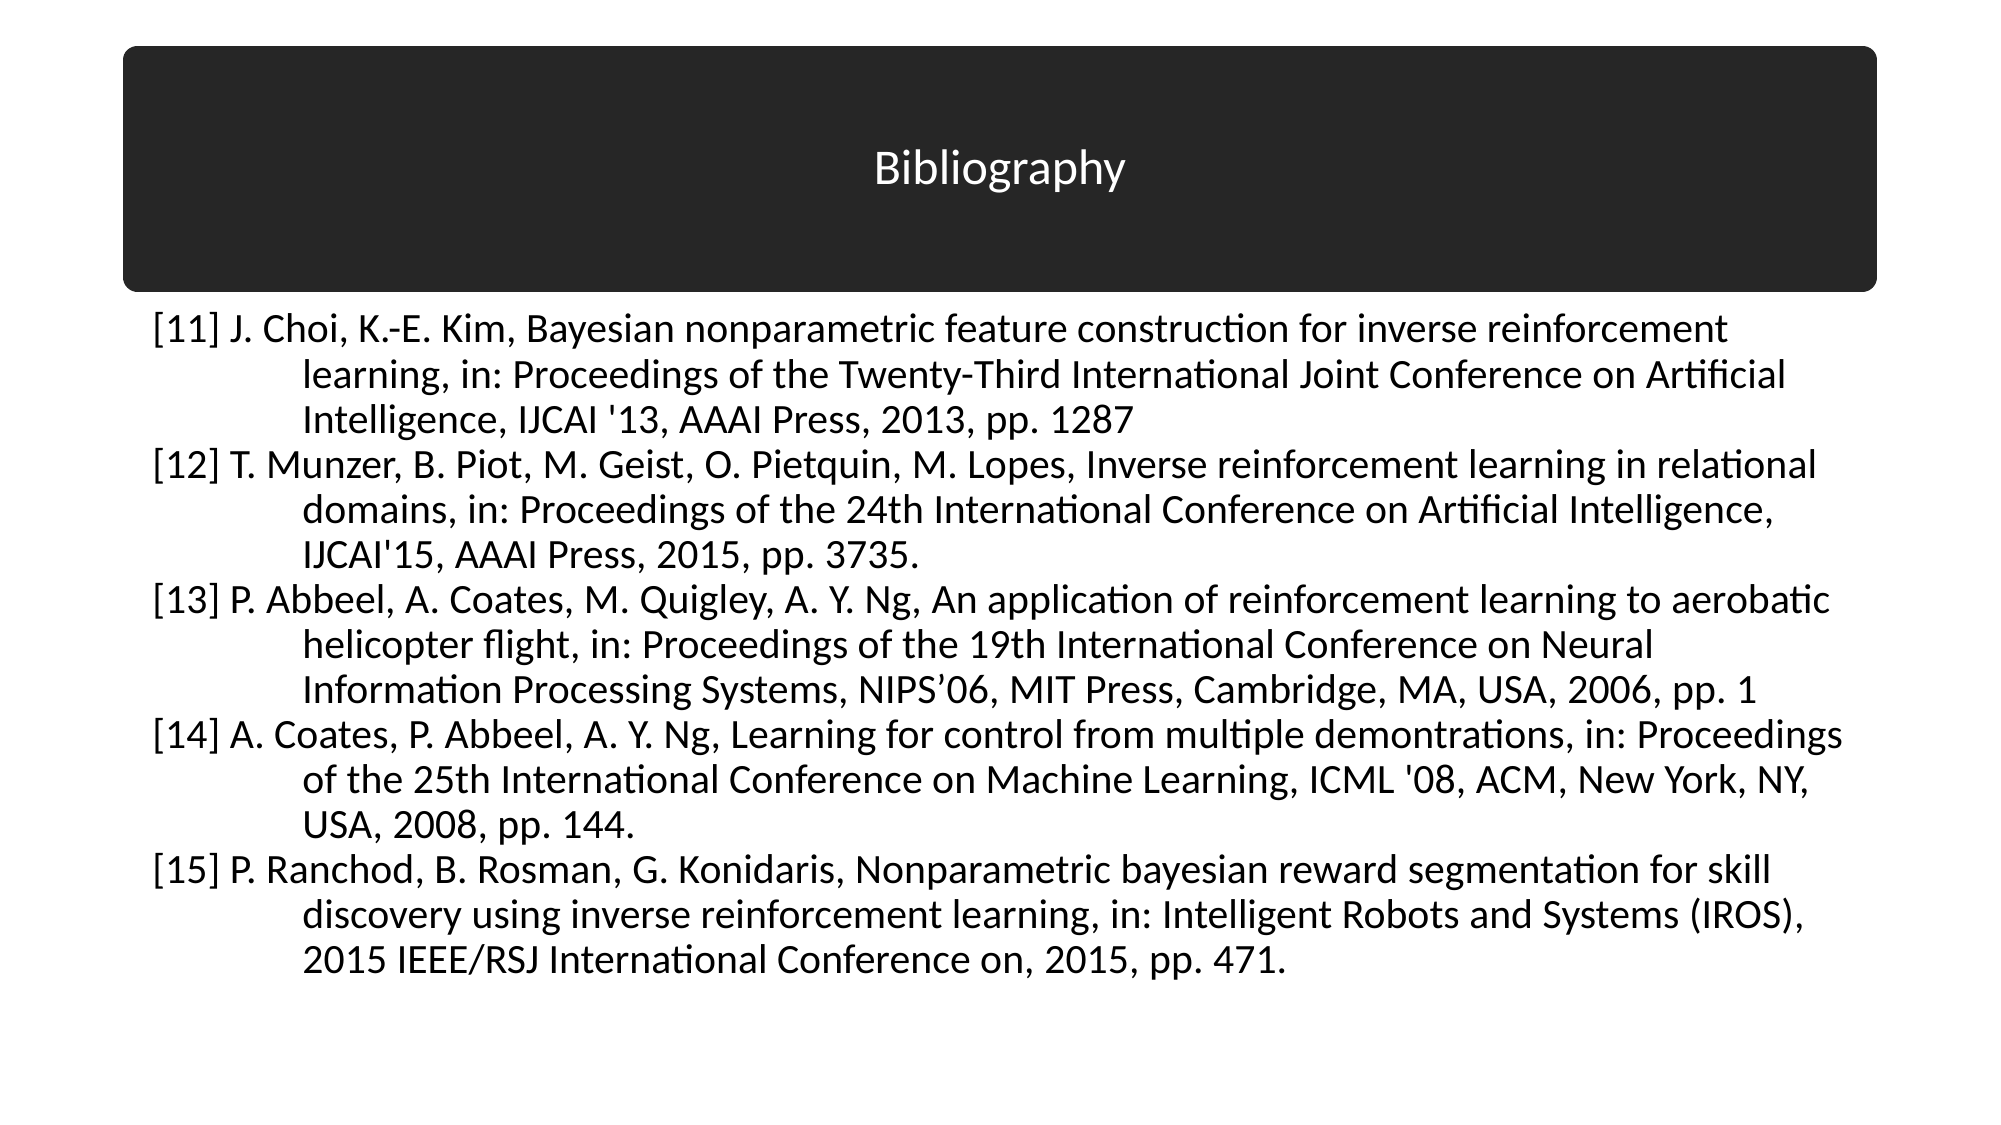

# Bibliography
[11] J. Choi, K.-E. Kim, Bayesian nonparametric feature construction for inverse reinforcement
	learning, in: Proceedings of the Twenty-Third International Joint Conference on Artificial
	Intelligence, IJCAI '13, AAAI Press, 2013, pp. 1287
[12] T. Munzer, B. Piot, M. Geist, O. Pietquin, M. Lopes, Inverse reinforcement learning in relational
	domains, in: Proceedings of the 24th International Conference on Artificial Intelligence,
	IJCAI'15, AAAI Press, 2015, pp. 3735.
[13] P. Abbeel, A. Coates, M. Quigley, A. Y. Ng, An application of reinforcement learning to aerobatic
	helicopter flight, in: Proceedings of the 19th International Conference on Neural
	Information Processing Systems, NIPS’06, MIT Press, Cambridge, MA, USA, 2006, pp. 1
[14] A. Coates, P. Abbeel, A. Y. Ng, Learning for control from multiple demontrations, in: Proceedings
	of the 25th International Conference on Machine Learning, ICML '08, ACM, New York, NY,
	USA, 2008, pp. 144.
[15] P. Ranchod, B. Rosman, G. Konidaris, Nonparametric bayesian reward segmentation for skill
	discovery using inverse reinforcement learning, in: Intelligent Robots and Systems (IROS),
	2015 IEEE/RSJ International Conference on, 2015, pp. 471.